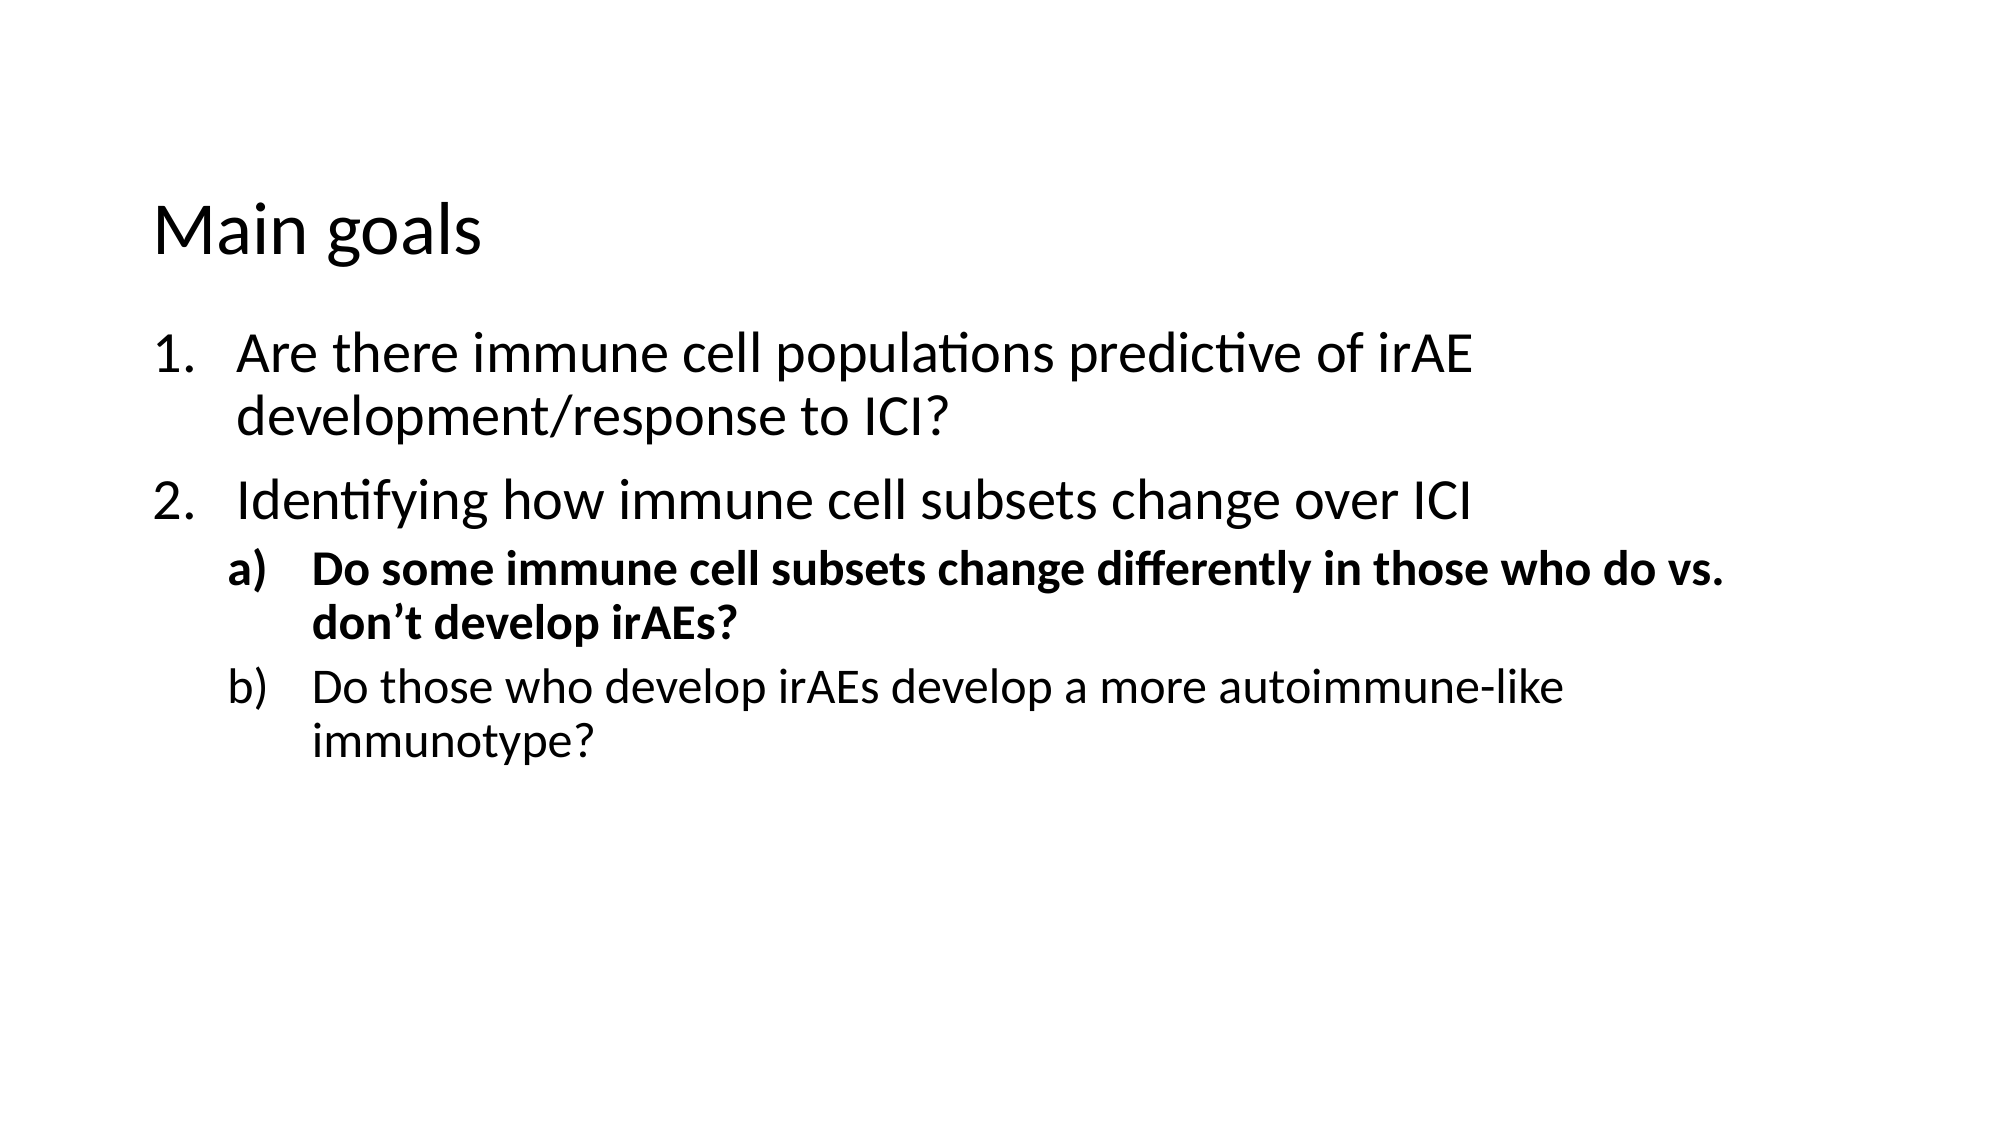

# Main goals
Are there immune cell populations predictive of irAE development/response to ICI?
Identifying how immune cell subsets change over ICI
Do some immune cell subsets change differently in those who do vs. don’t develop irAEs?
Do those who develop irAEs develop a more autoimmune-like immunotype?